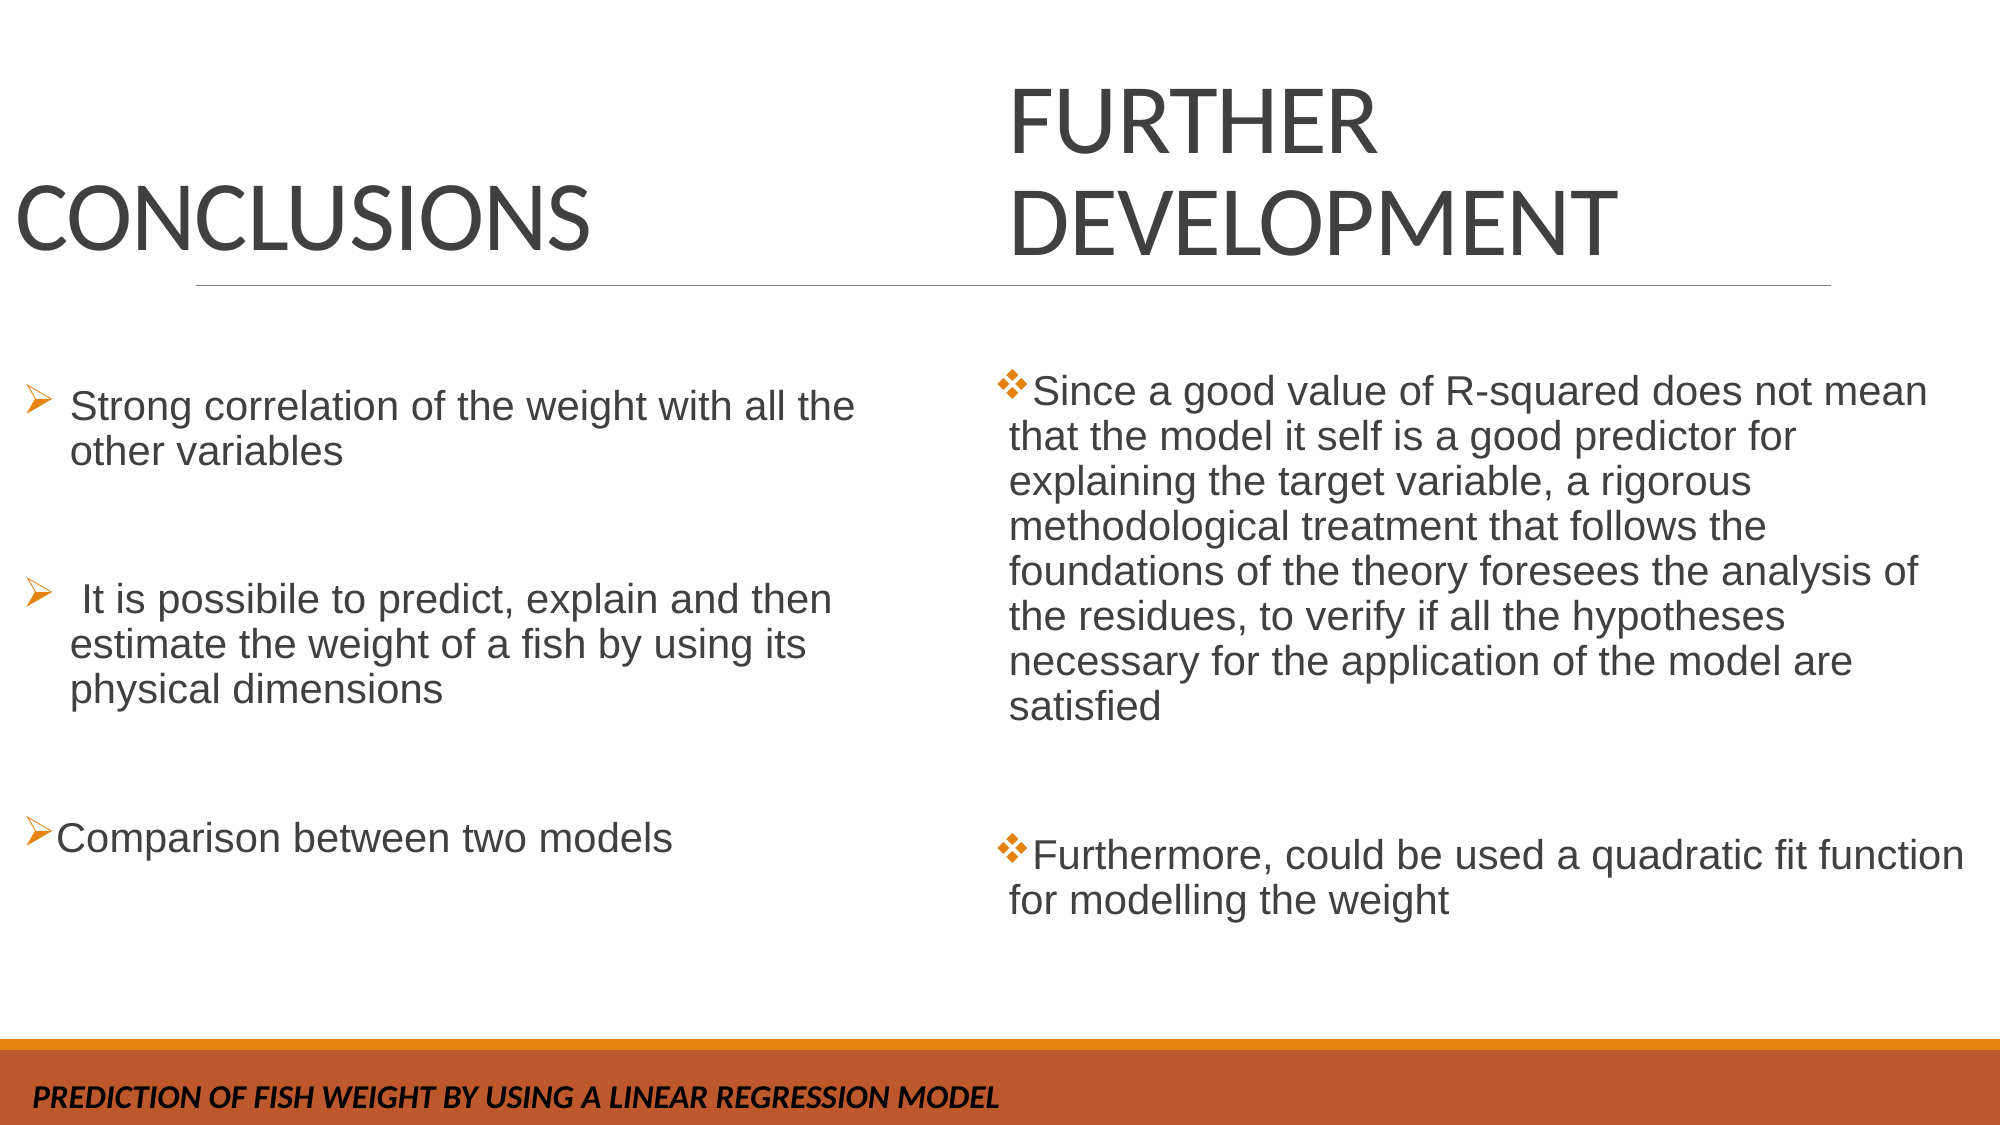

# CONCLUSIONS
FURTHER DEVELOPMENT
Since a good value of R-squared does not mean that the model it self is a good predictor for explaining the target variable, a rigorous methodological treatment that follows the foundations of the theory foresees the analysis of the residues, to verify if all the hypotheses necessary for the application of the model are satisfied

Furthermore, could be used a quadratic fit function for modelling the weight
Strong correlation of the weight with all the other variables

 It is possibile to predict, explain and then estimate the weight of a fish by using its physical dimensions

Comparison between two models

Prediction of fish weight by using a linear Regression Model